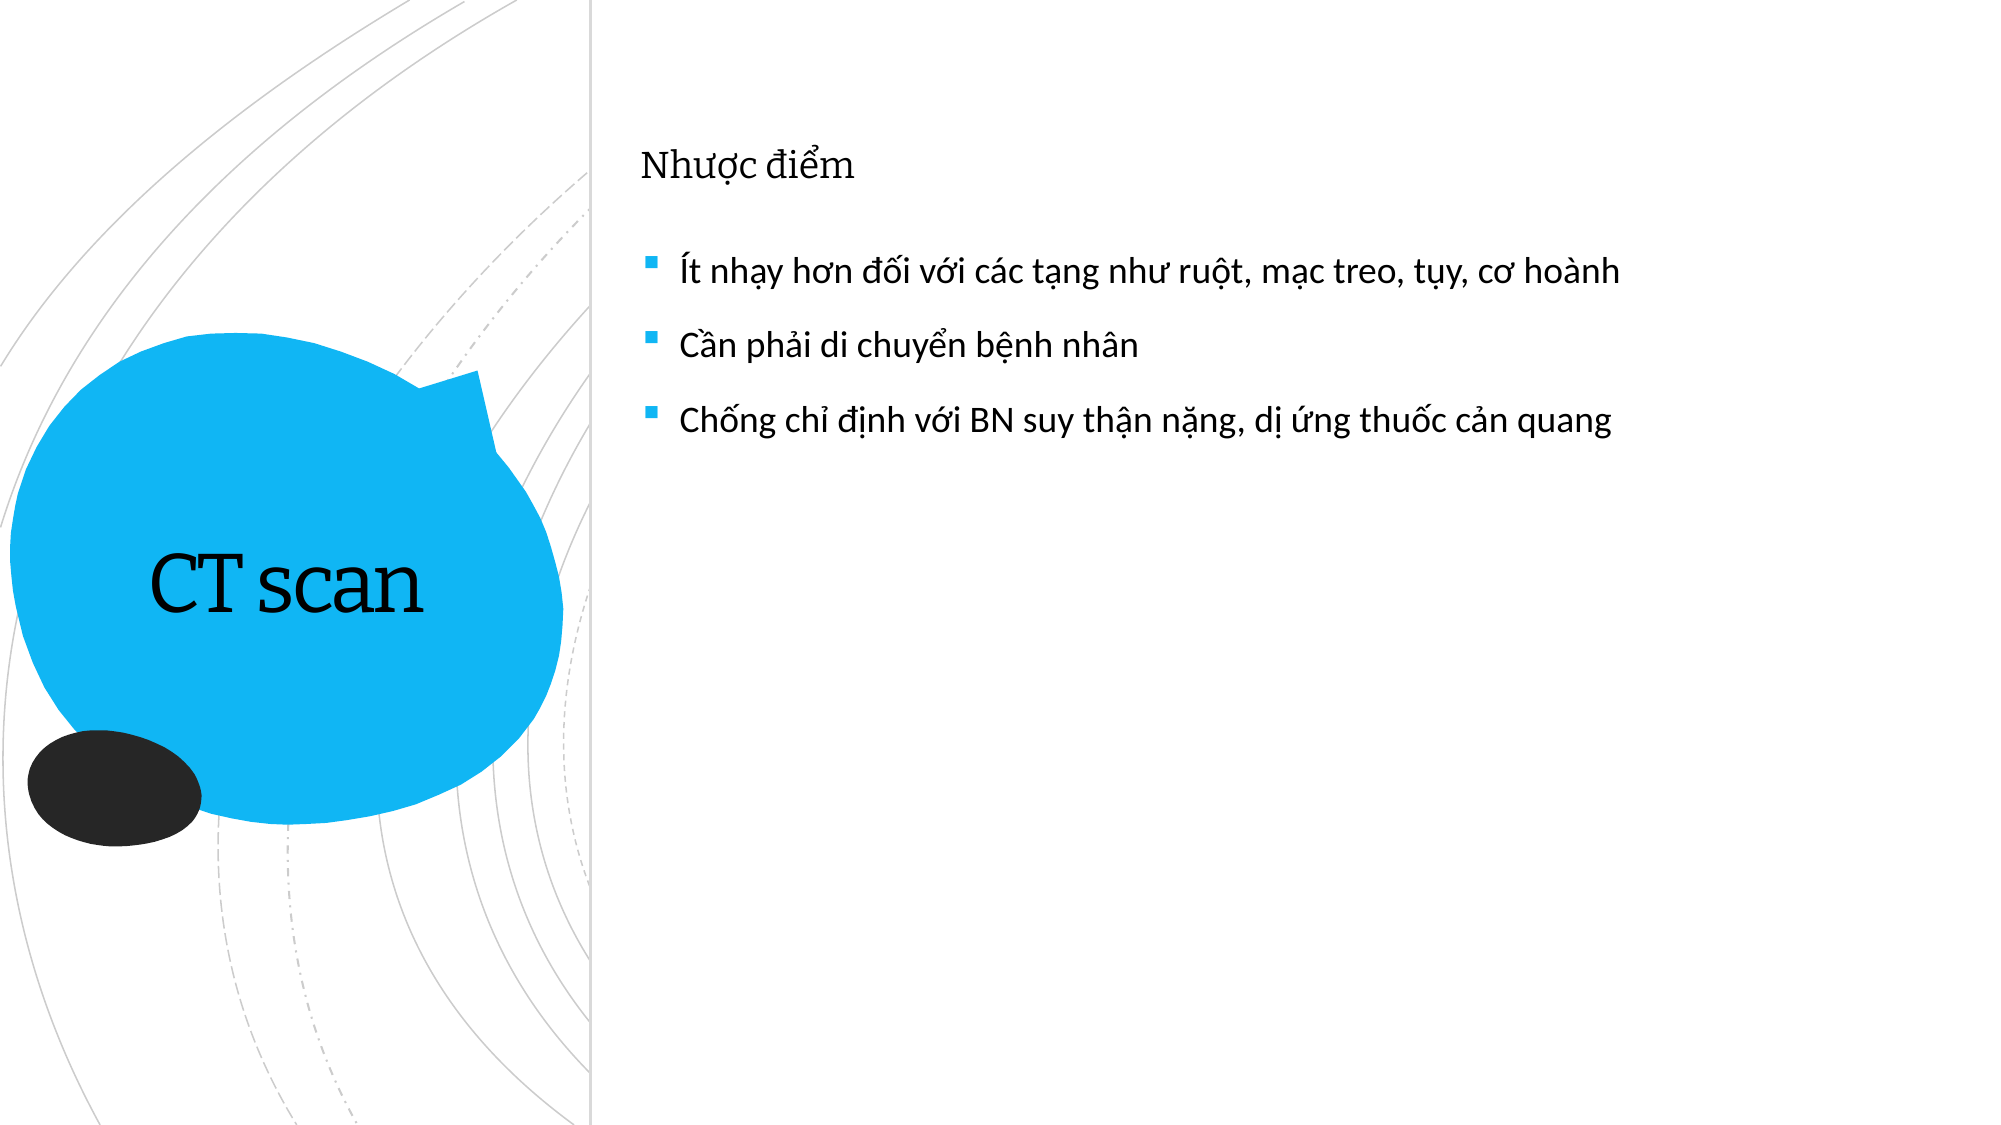

Nhược điểm
Ít nhạy hơn đối với các tạng như ruột, mạc treo, tụy, cơ hoành
Cần phải di chuyển bệnh nhân
Chống chỉ định với BN suy thận nặng, dị ứng thuốc cản quang
# CT scan